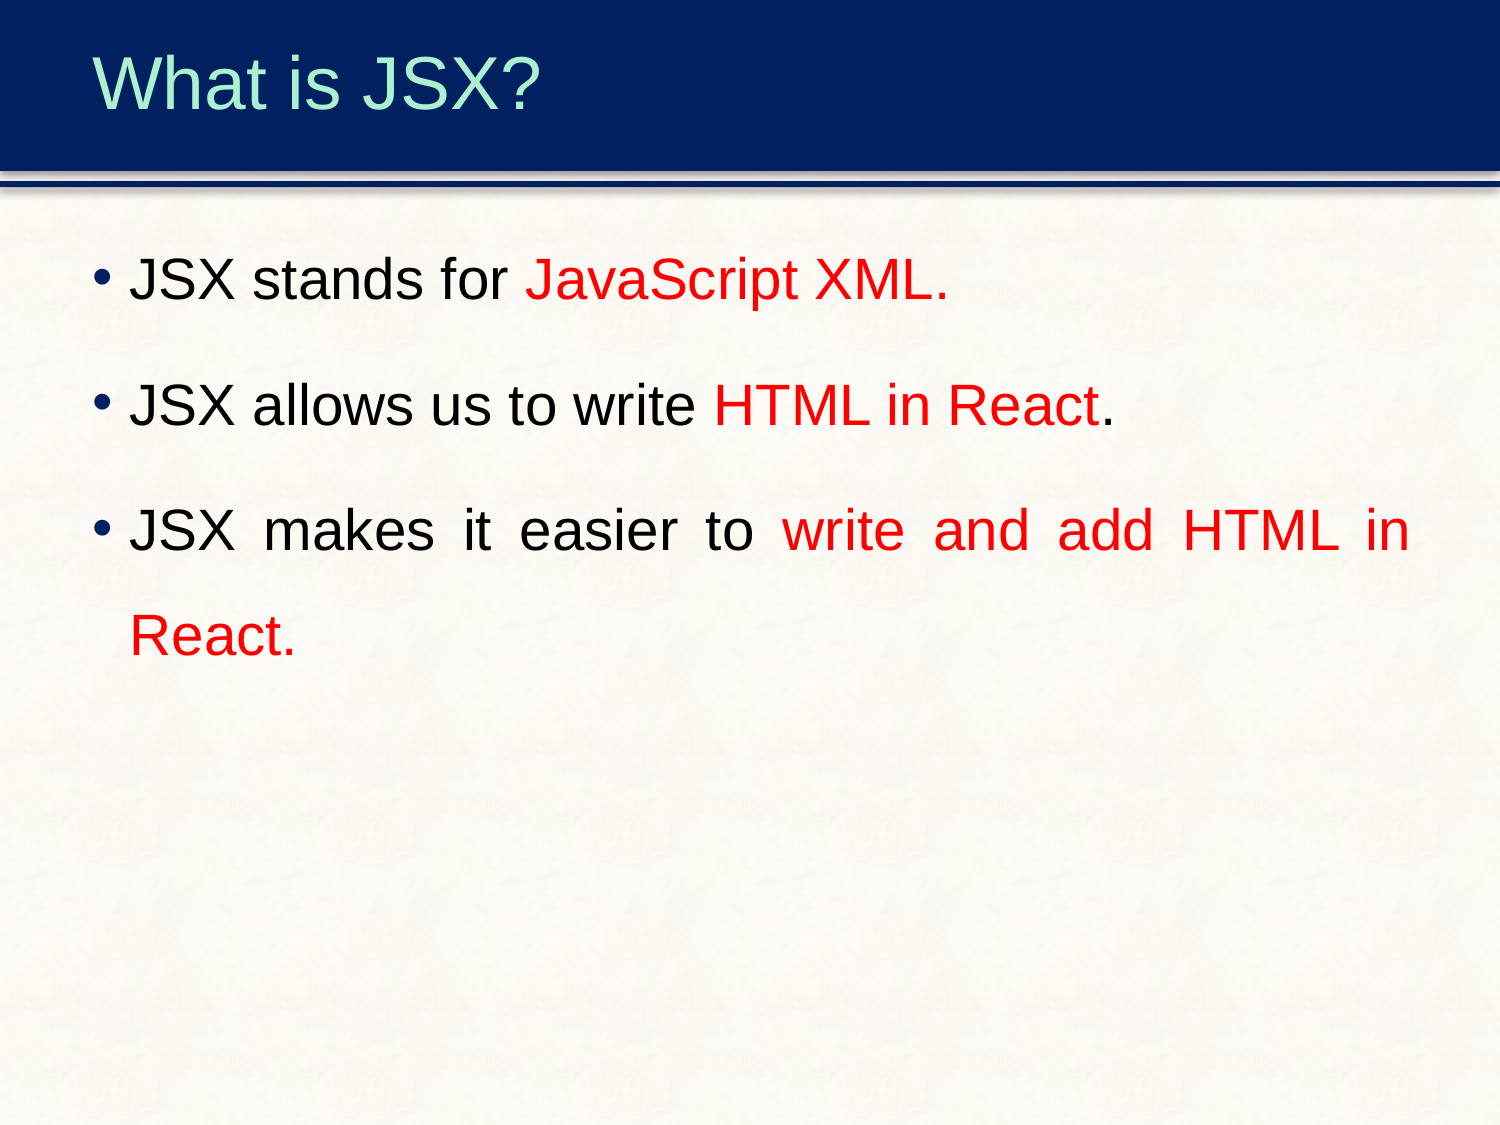

# What is JSX?
JSX stands for JavaScript XML.
JSX allows us to write HTML in React.
JSX makes it easier to write and add HTML in React.